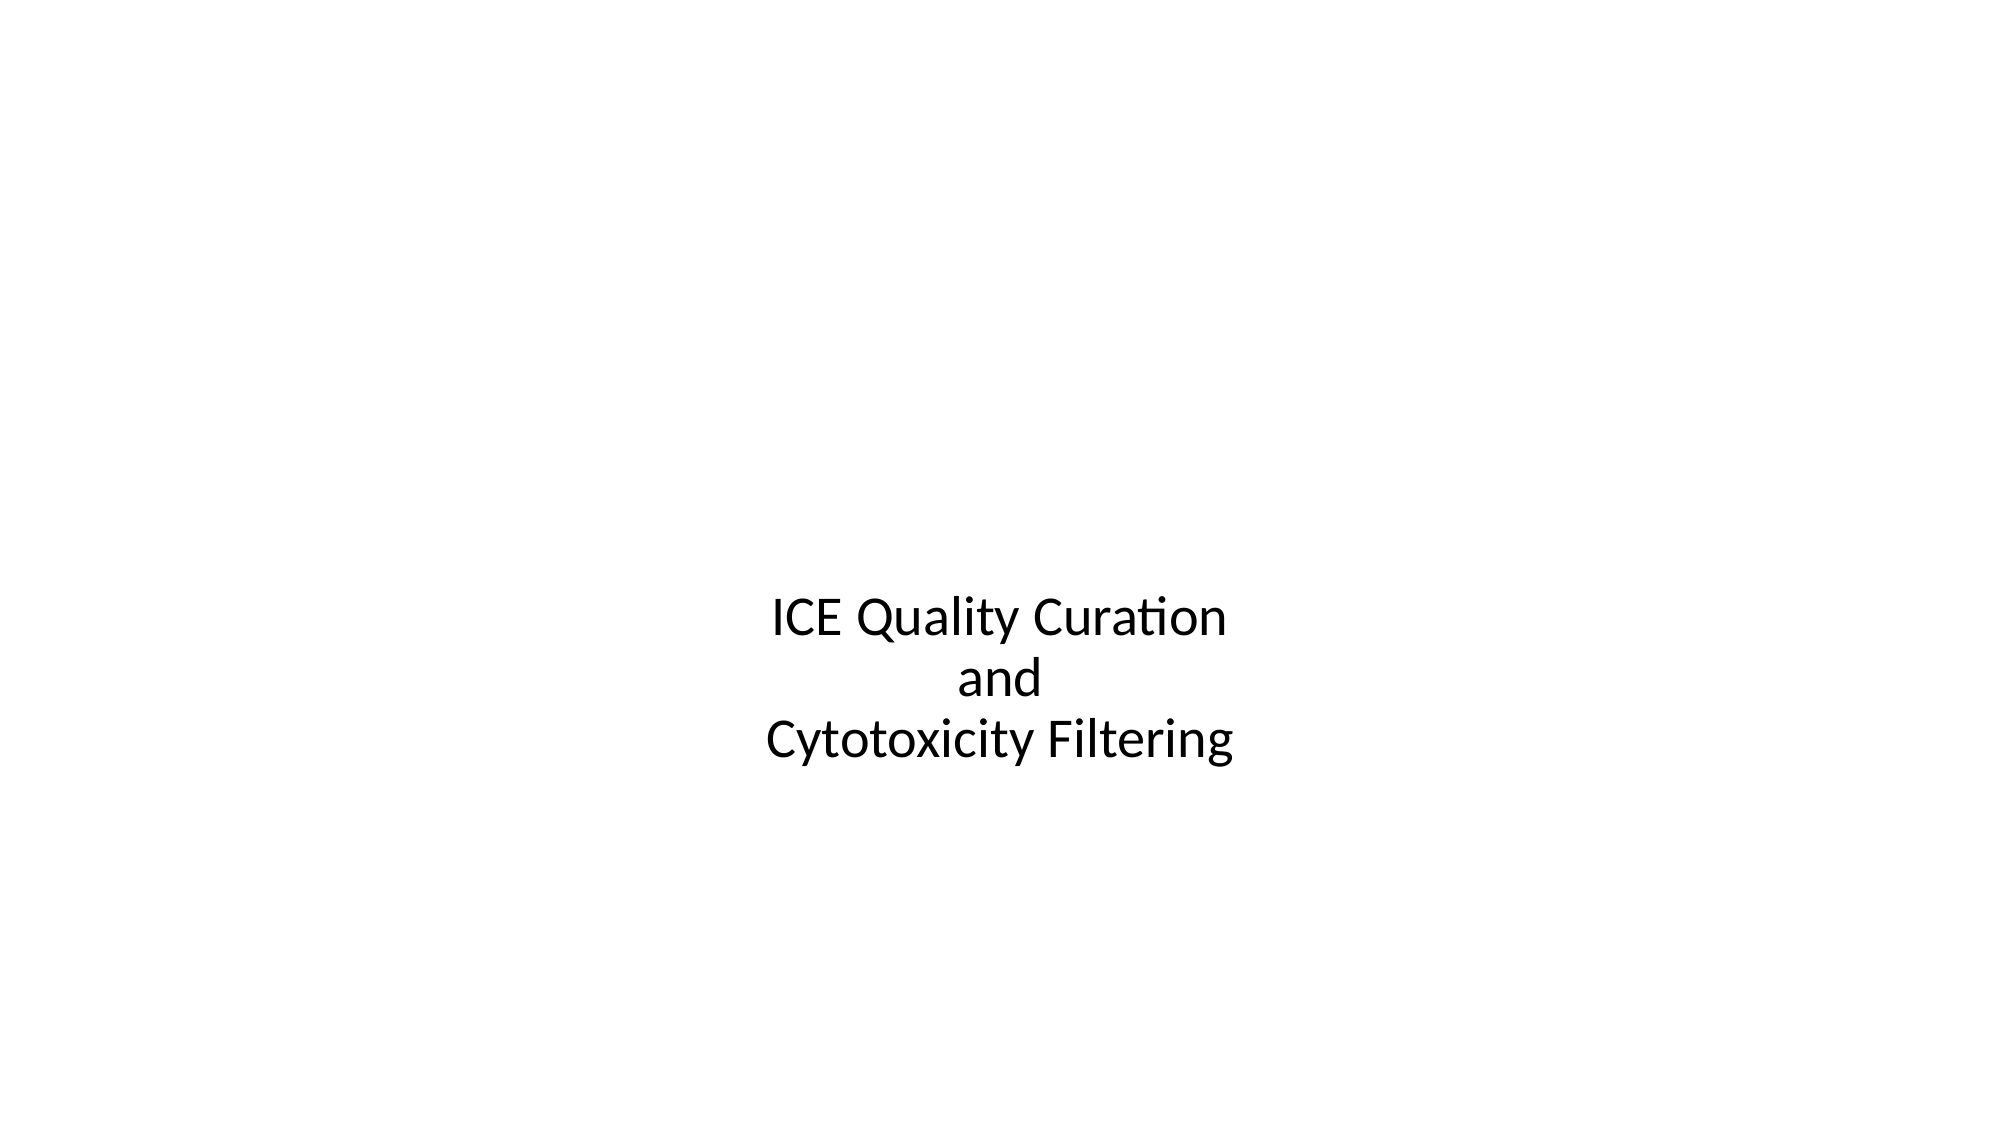

# ICE Quality Curation and Cytotoxicity Filtering